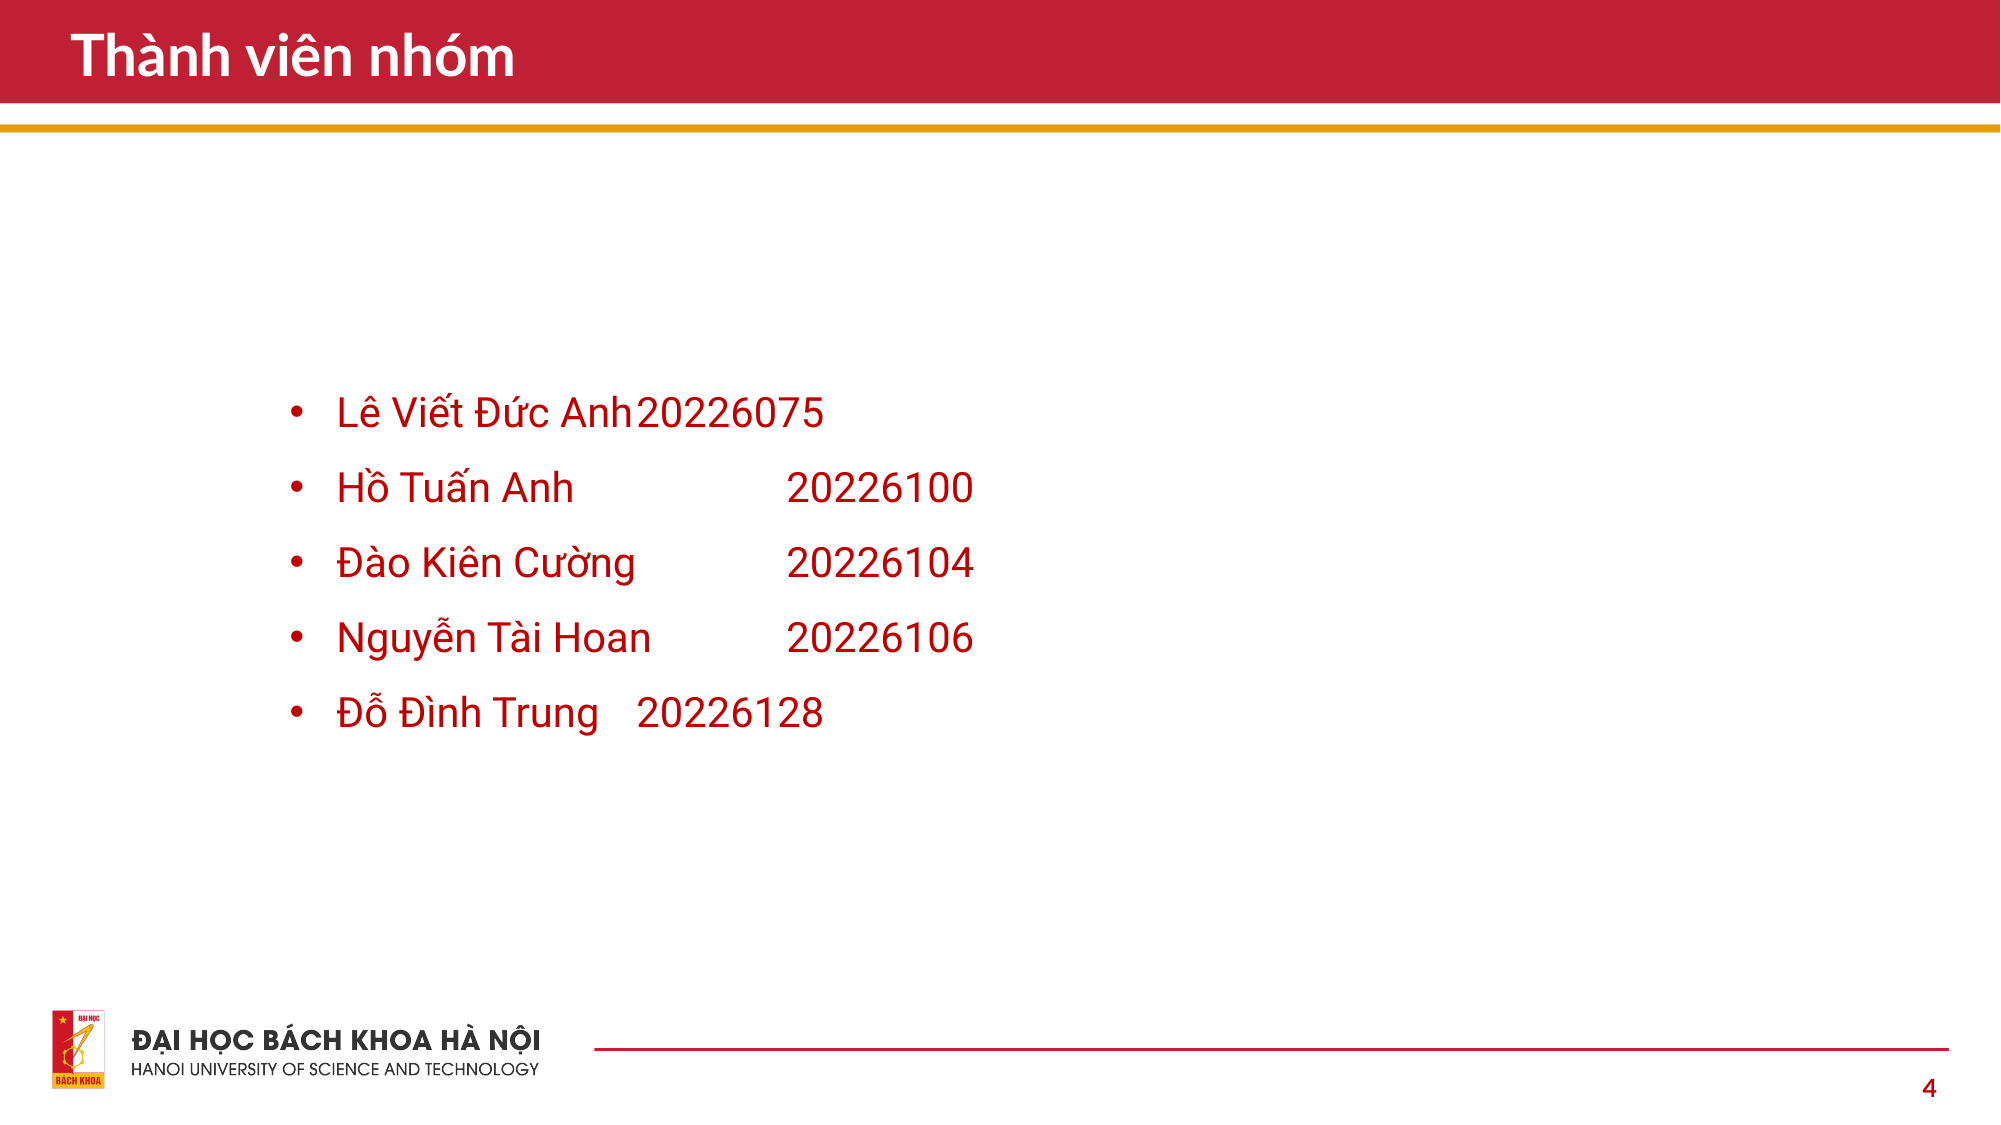

# Thành viên nhóm
Lê Viết Đức Anh	20226075
Hồ Tuấn Anh		20226100
Đào Kiên Cường	20226104
Nguyễn Tài Hoan	20226106
Đỗ Đình Trung	20226128
4